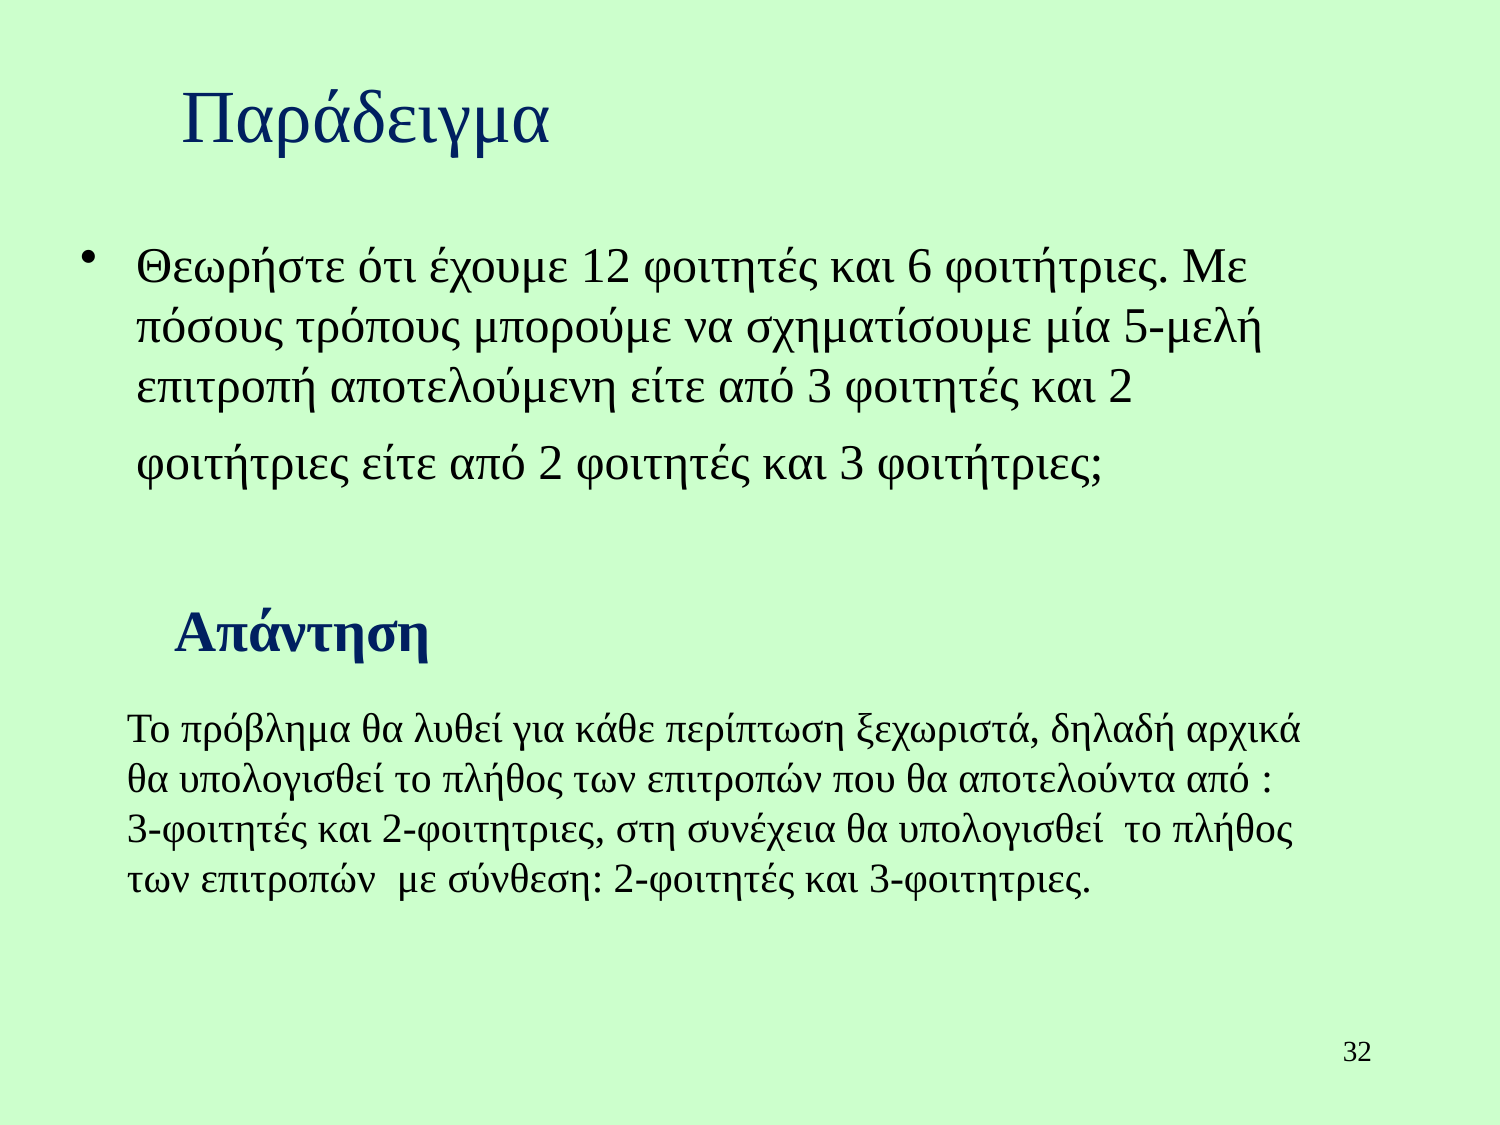

# Παράδειγμα
Θεωρήστε ότι έχουμε 12 φοιτητές και 6 φοιτήτριες. Με πόσους τρόπους μπορούμε να σχηματίσουμε μία 5-μελή επιτροπή αποτελούμενη είτε από 3 φοιτητές και 2 φοιτήτριες είτε από 2 φοιτητές και 3 φοιτήτριες;
Απάντηση
Το πρόβλημα θα λυθεί για κάθε περίπτωση ξεχωριστά, δηλαδή αρχικά θα υπολογισθεί το πλήθος των επιτροπών που θα αποτελούντα από : 3-φοιτητές και 2-φοιτητριες, στη συνέχεια θα υπολογισθεί  το πλήθος των επιτροπών  με σύνθεση: 2-φοιτητές και 3-φοιτητριες.
32